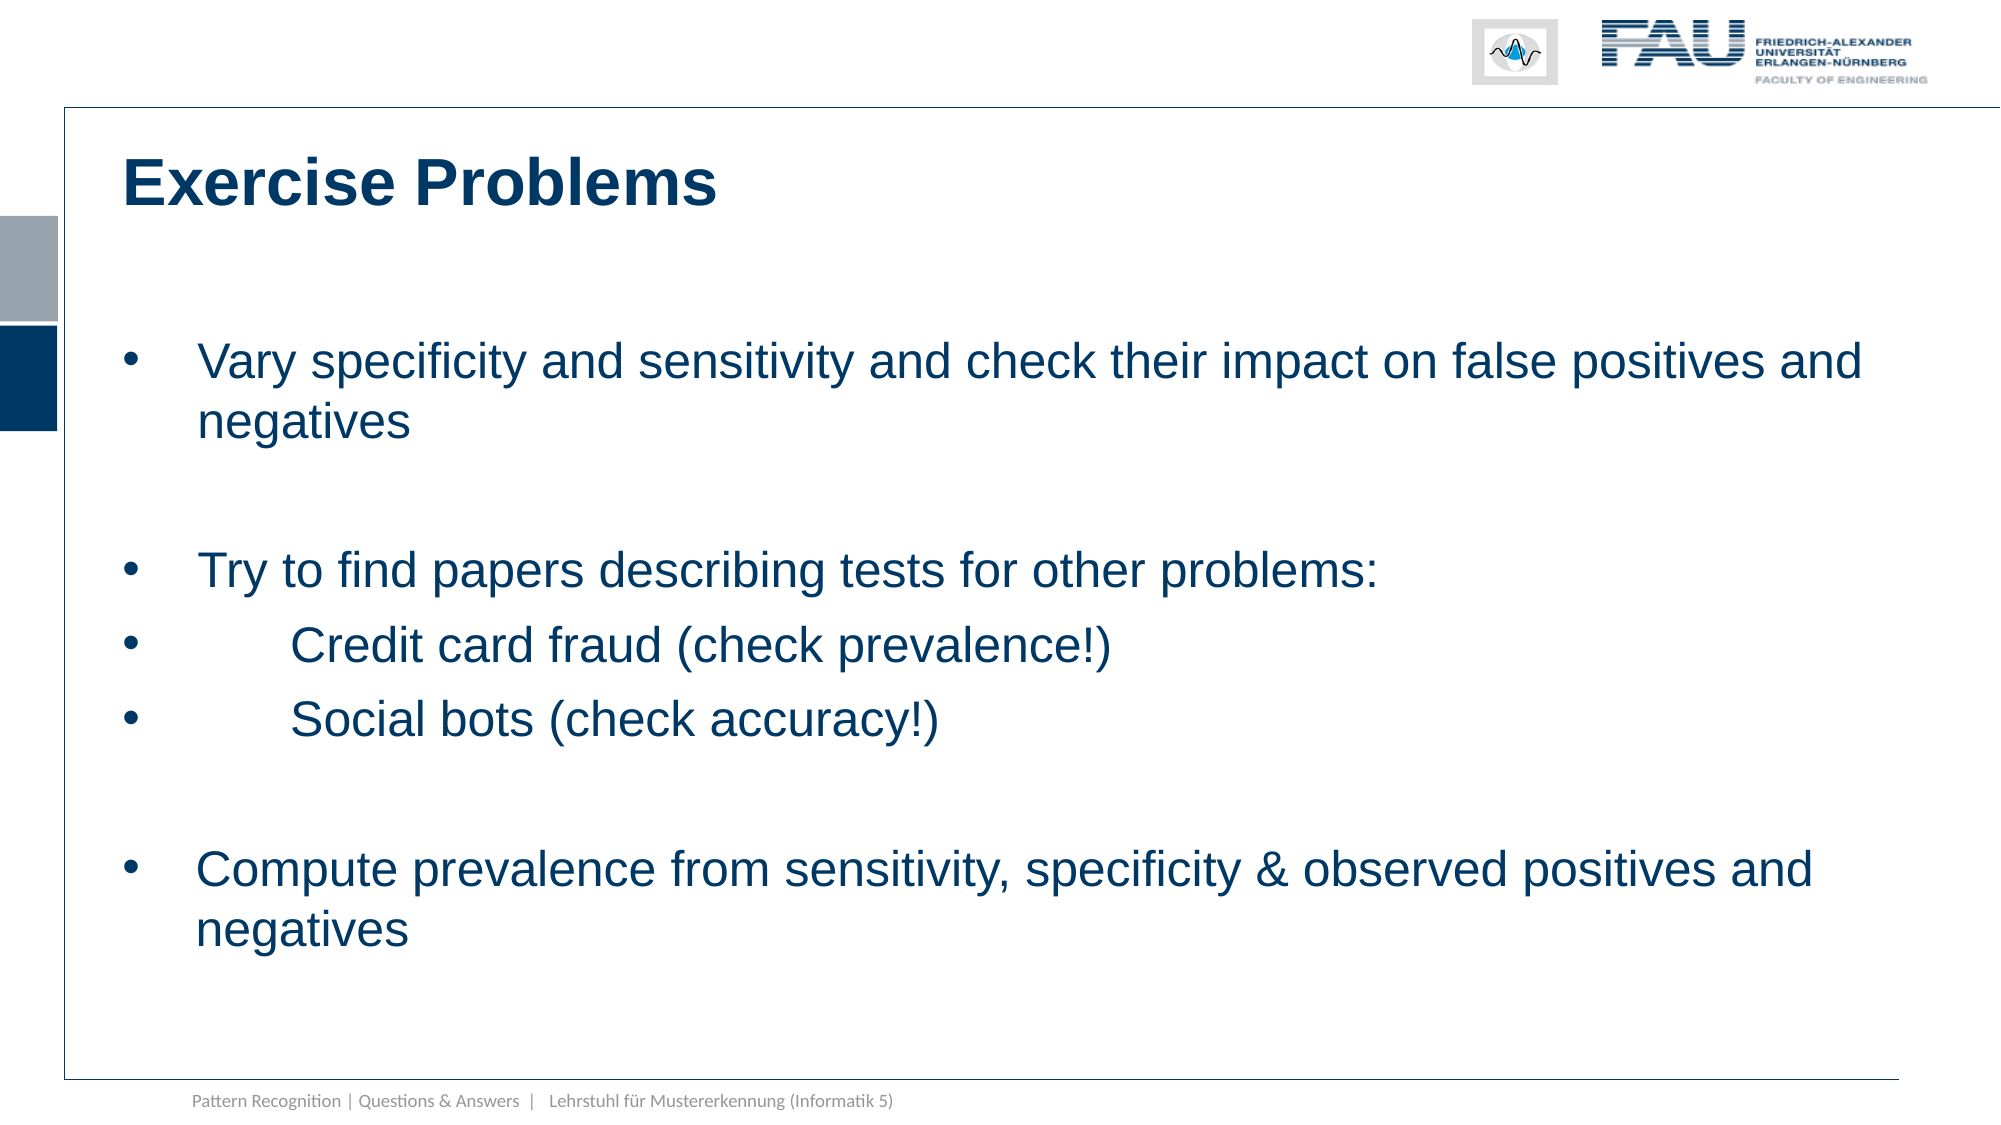

Exercise Problems

Vary specificity and sensitivity and check their impact on false positives and negatives

Try to find papers describing tests for other problems:
Credit card fraud (check prevalence!)
Social bots (check accuracy!)

Compute prevalence from sensitivity, specificity & observed positives and negatives